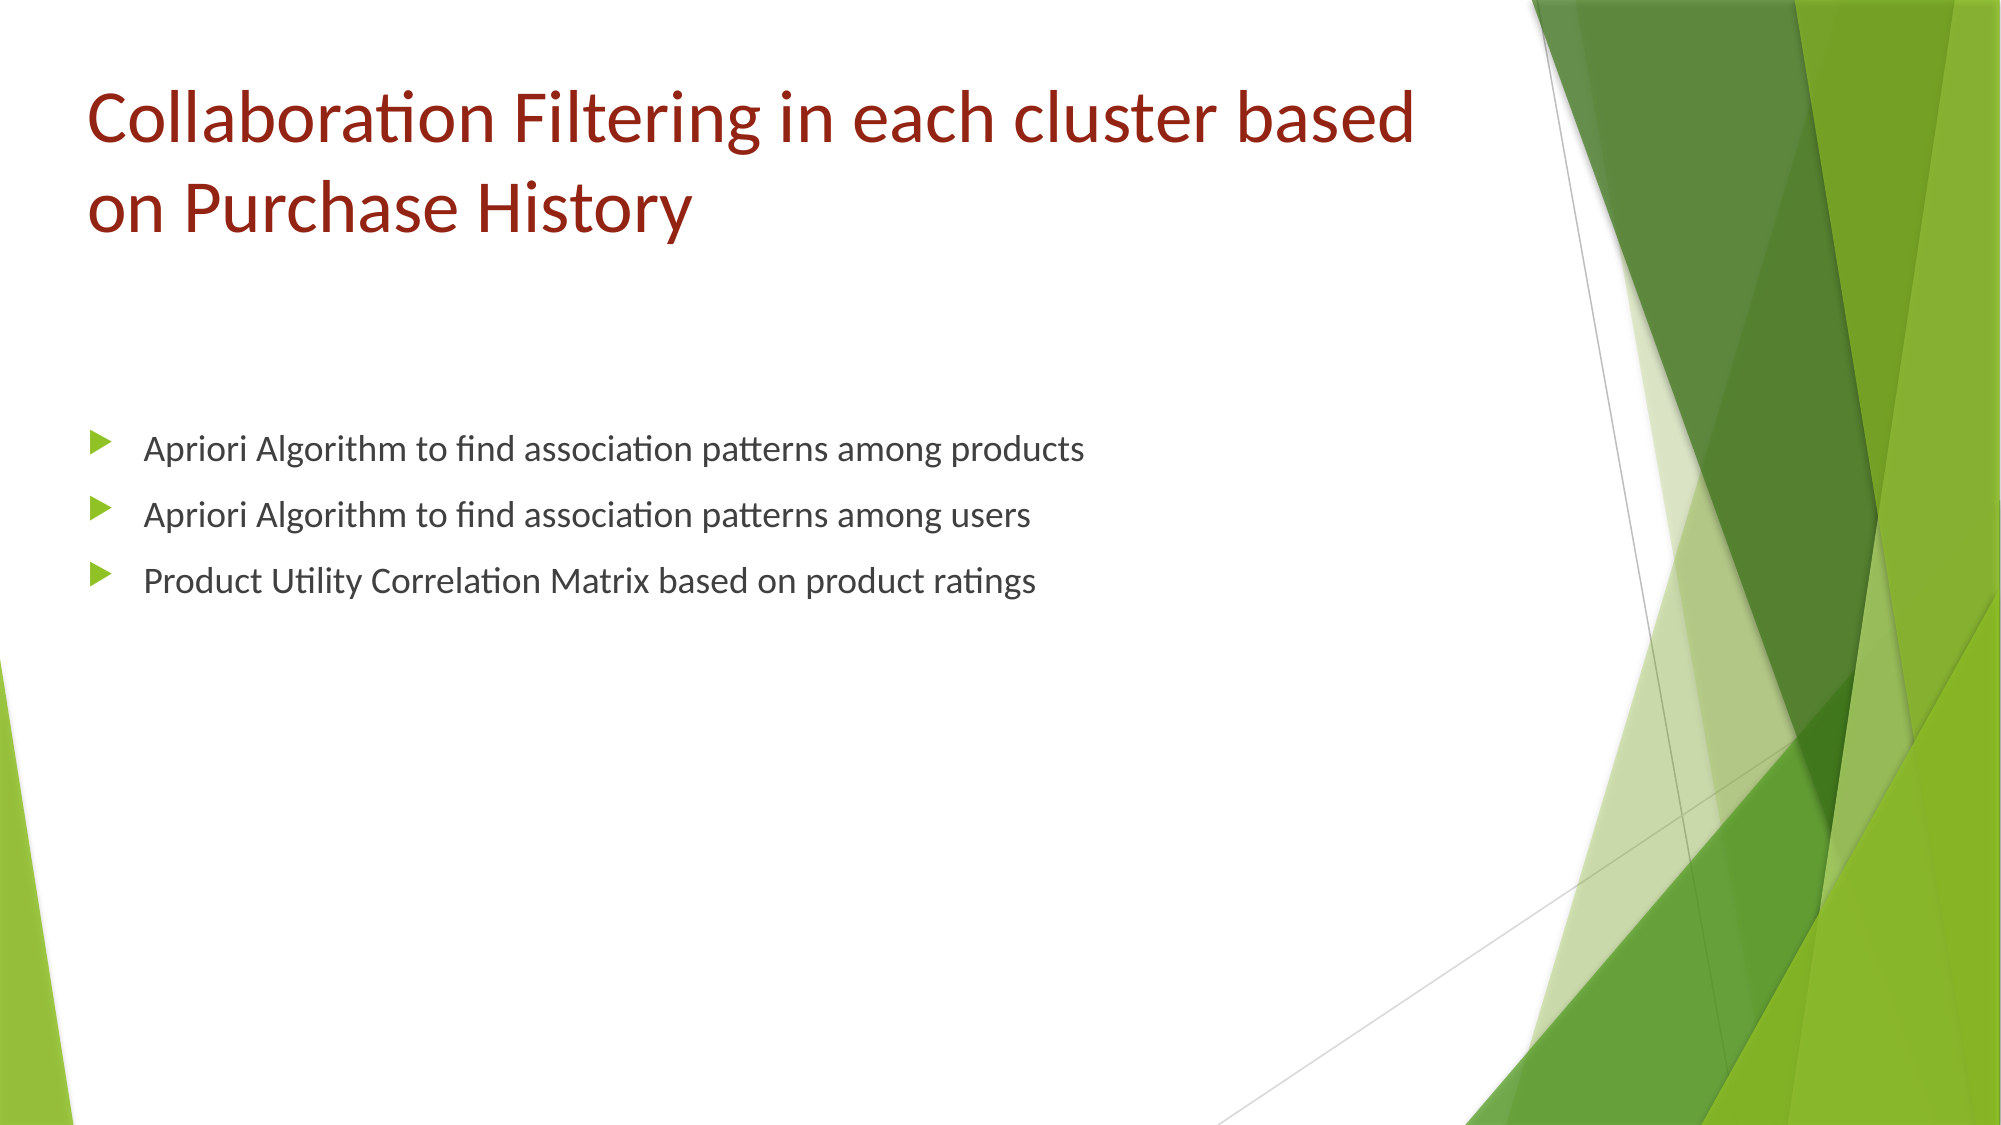

# Collaboration Filtering in each cluster based on Purchase History
Apriori Algorithm to find association patterns among products
Apriori Algorithm to find association patterns among users
Product Utility Correlation Matrix based on product ratings